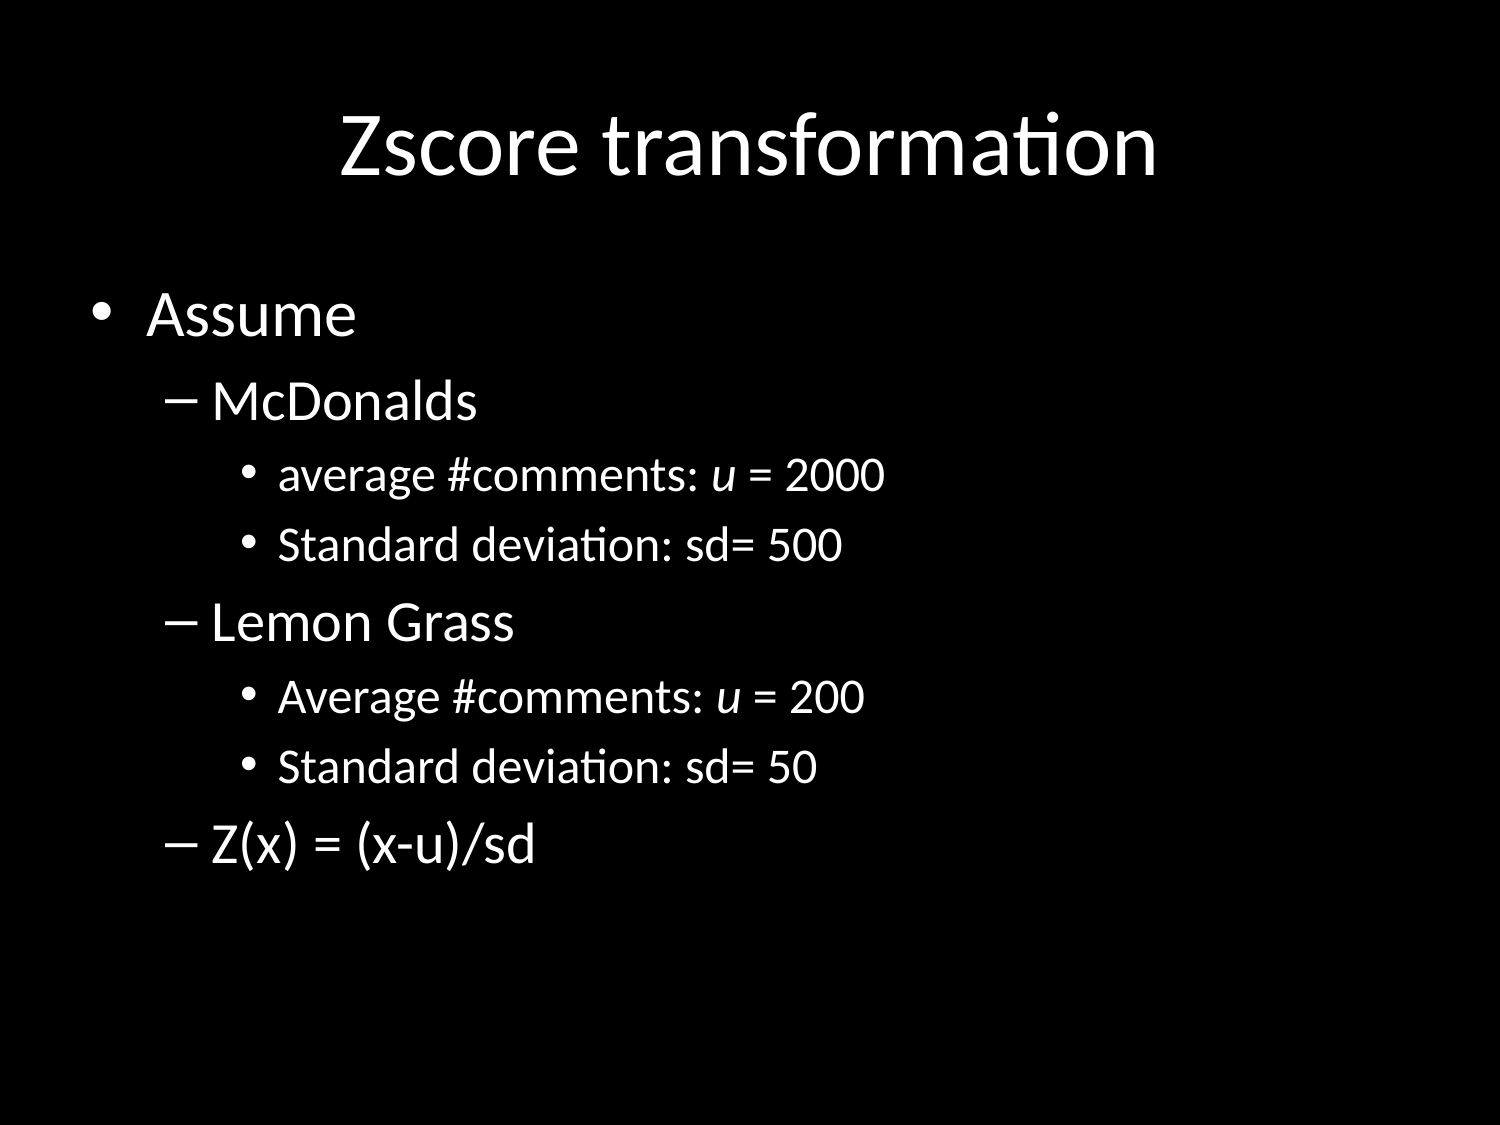

# Zscore transformation
Assume
McDonalds
average #comments: u = 2000
Standard deviation: sd= 500
Lemon Grass
Average #comments: u = 200
Standard deviation: sd= 50
Z(x) = (x-u)/sd